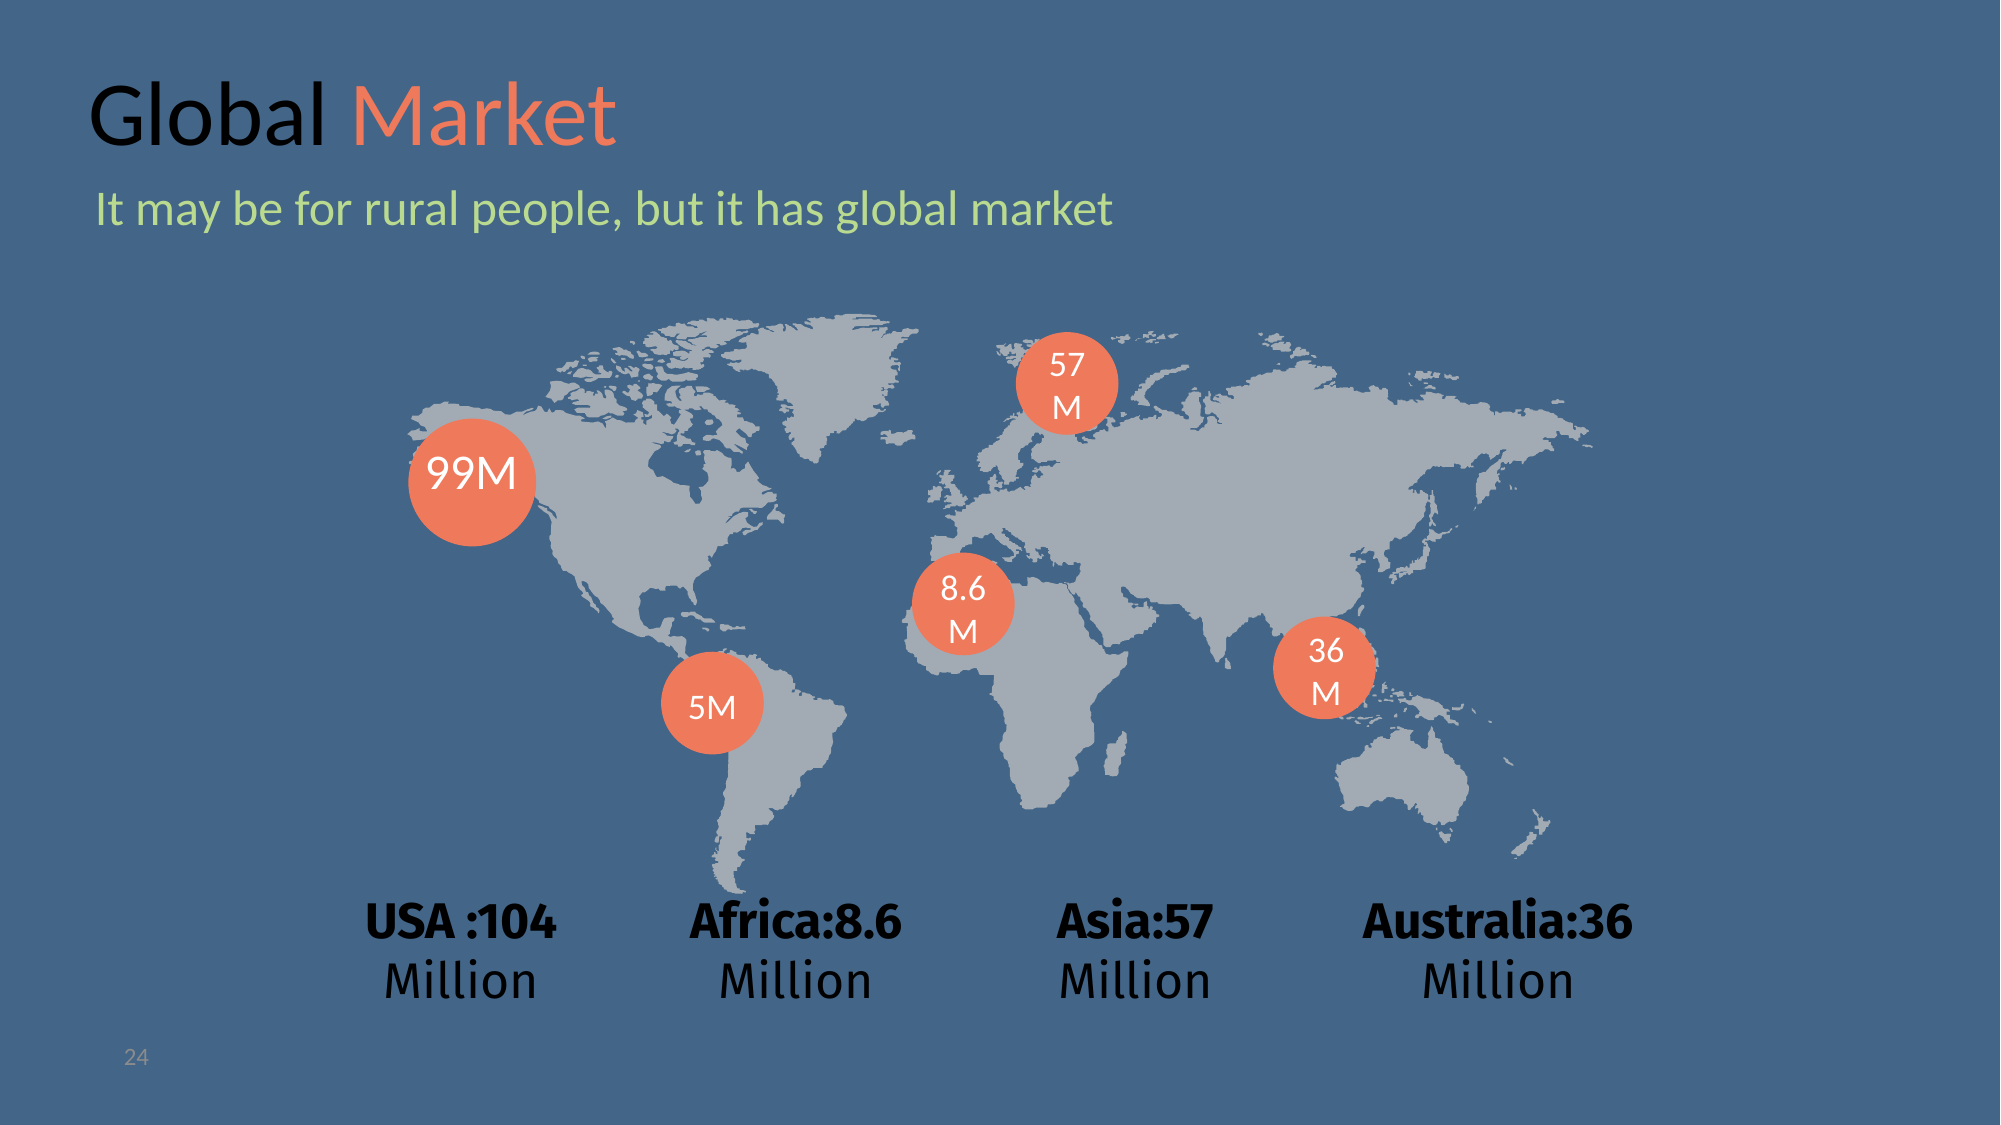

# Global Market
It may be for rural people, but it has global market

57M

99M

8.6M

36M

5M
USA :104 Million
Africa:8.6 Million
Asia:57 Million
Australia:36 Million
24